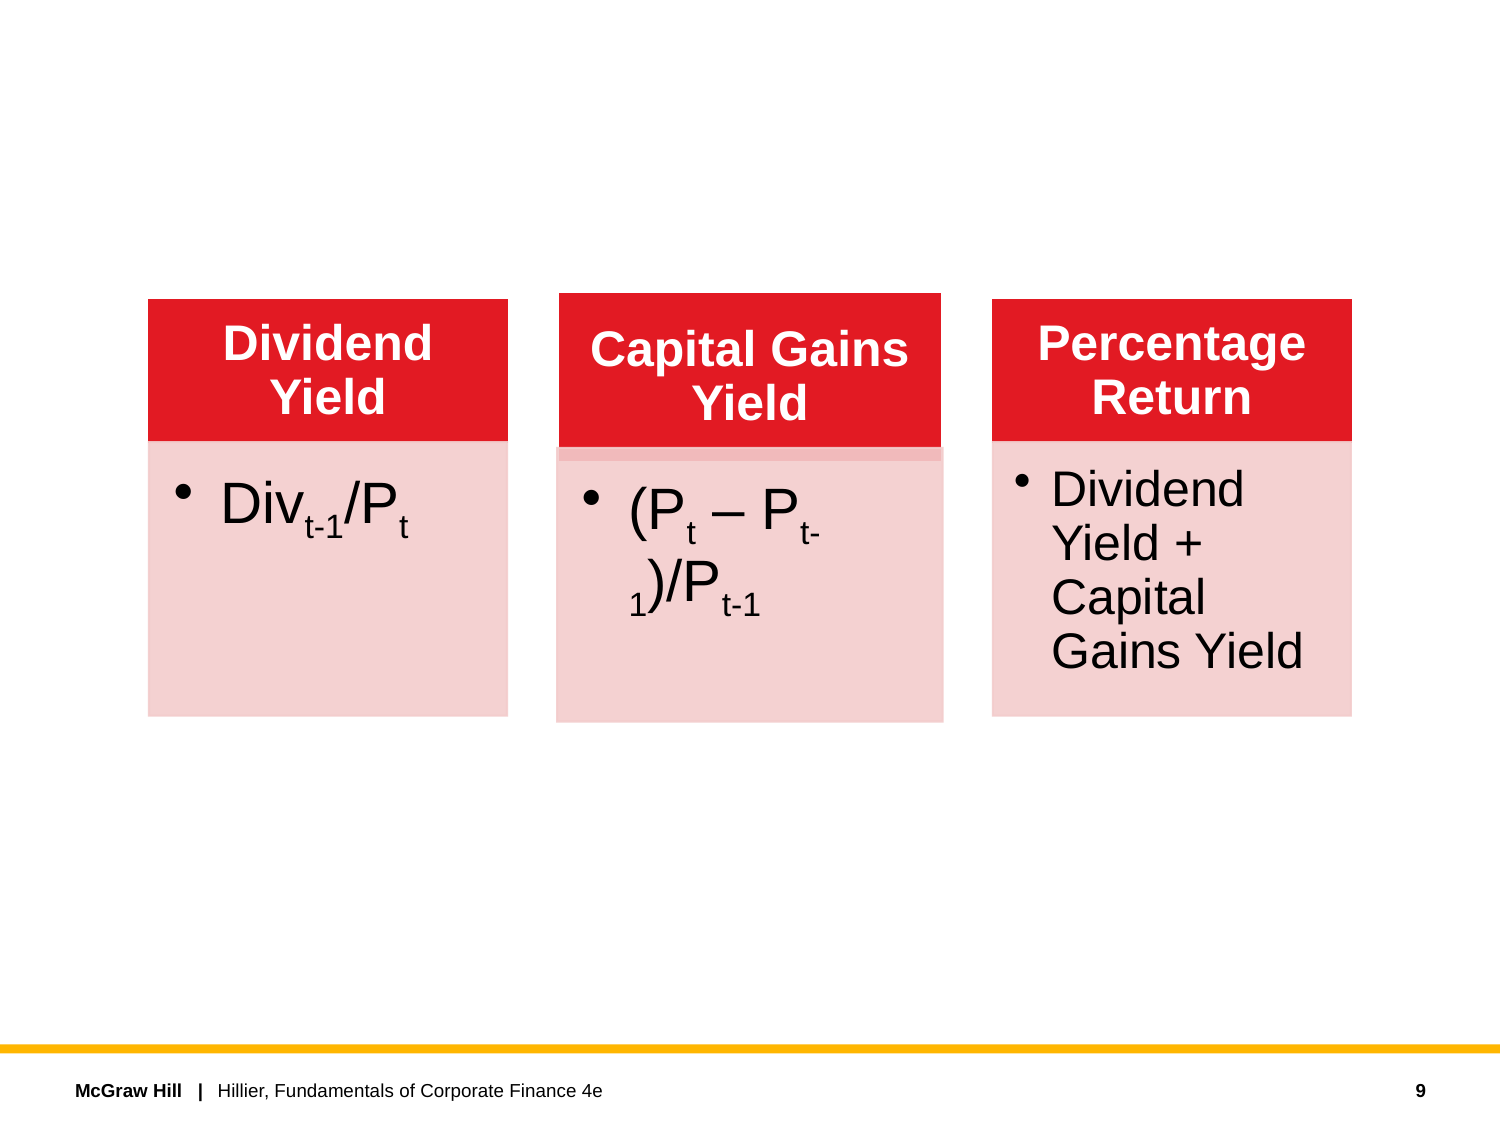

Returns
Dividend Yield
Divt-1/Pt
Capital Gains Yield
(Pt – Pt-1)/Pt-1
Percentage Return
Dividend Yield + Capital Gains Yield

9
Hillier, Fundamentals of Corporate Finance 4e